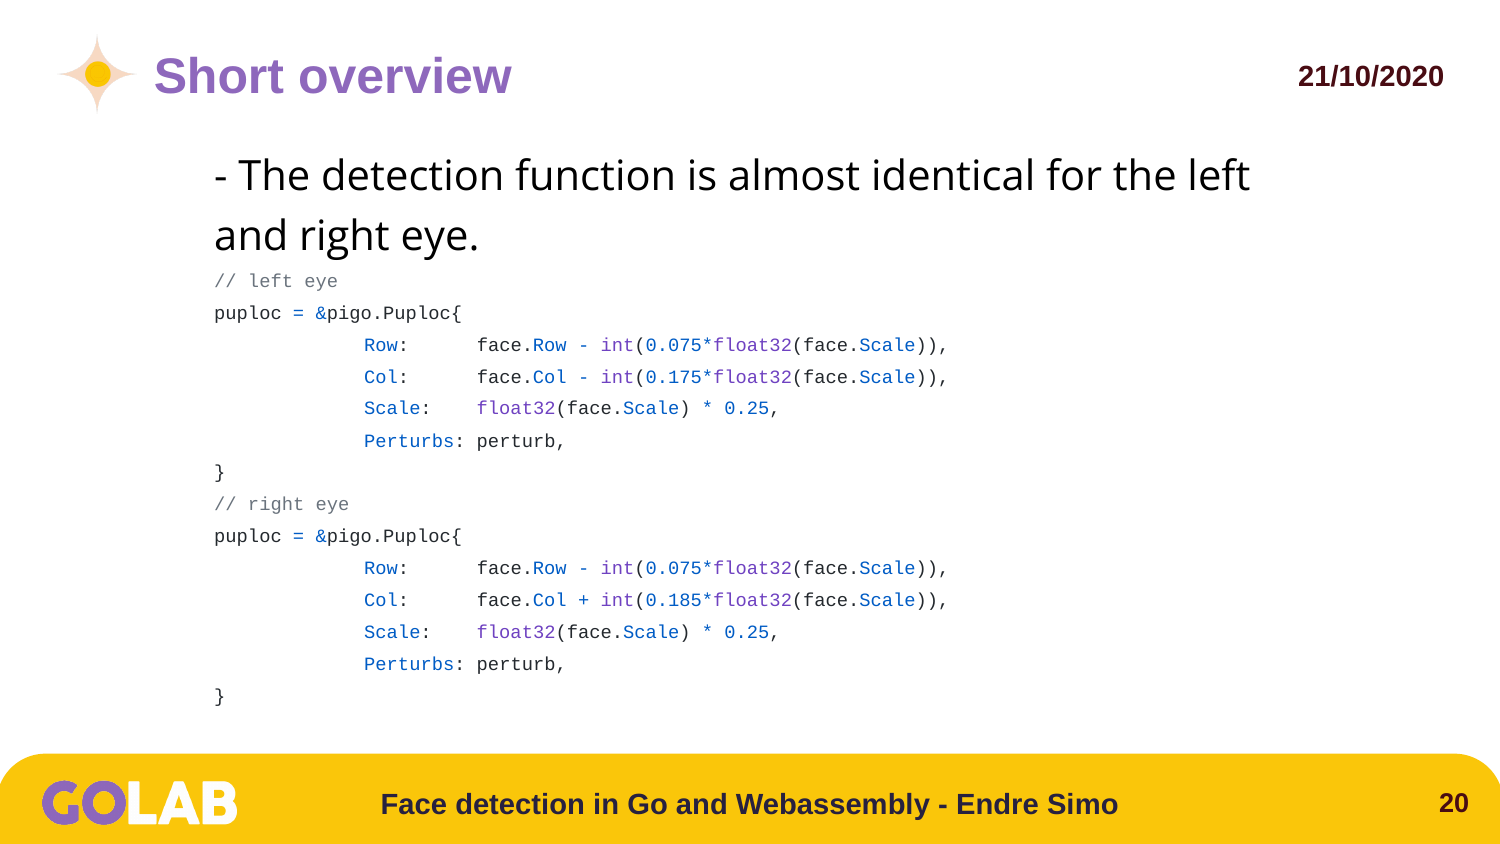

# Short overview

- The detection function is almost identical for the left and right eye.
// left eye
puploc = &pigo.Puploc{
	Row:      face.Row - int(0.075*float32(face.Scale)),
	Col:      face.Col - int(0.175*float32(face.Scale)),
	Scale:    float32(face.Scale) * 0.25,
	Perturbs: perturb,
}
// right eye
puploc = &pigo.Puploc{
	Row:      face.Row - int(0.075*float32(face.Scale)),
	Col:      face.Col + int(0.185*float32(face.Scale)),
	Scale:    float32(face.Scale) * 0.25,
	Perturbs: perturb,
}